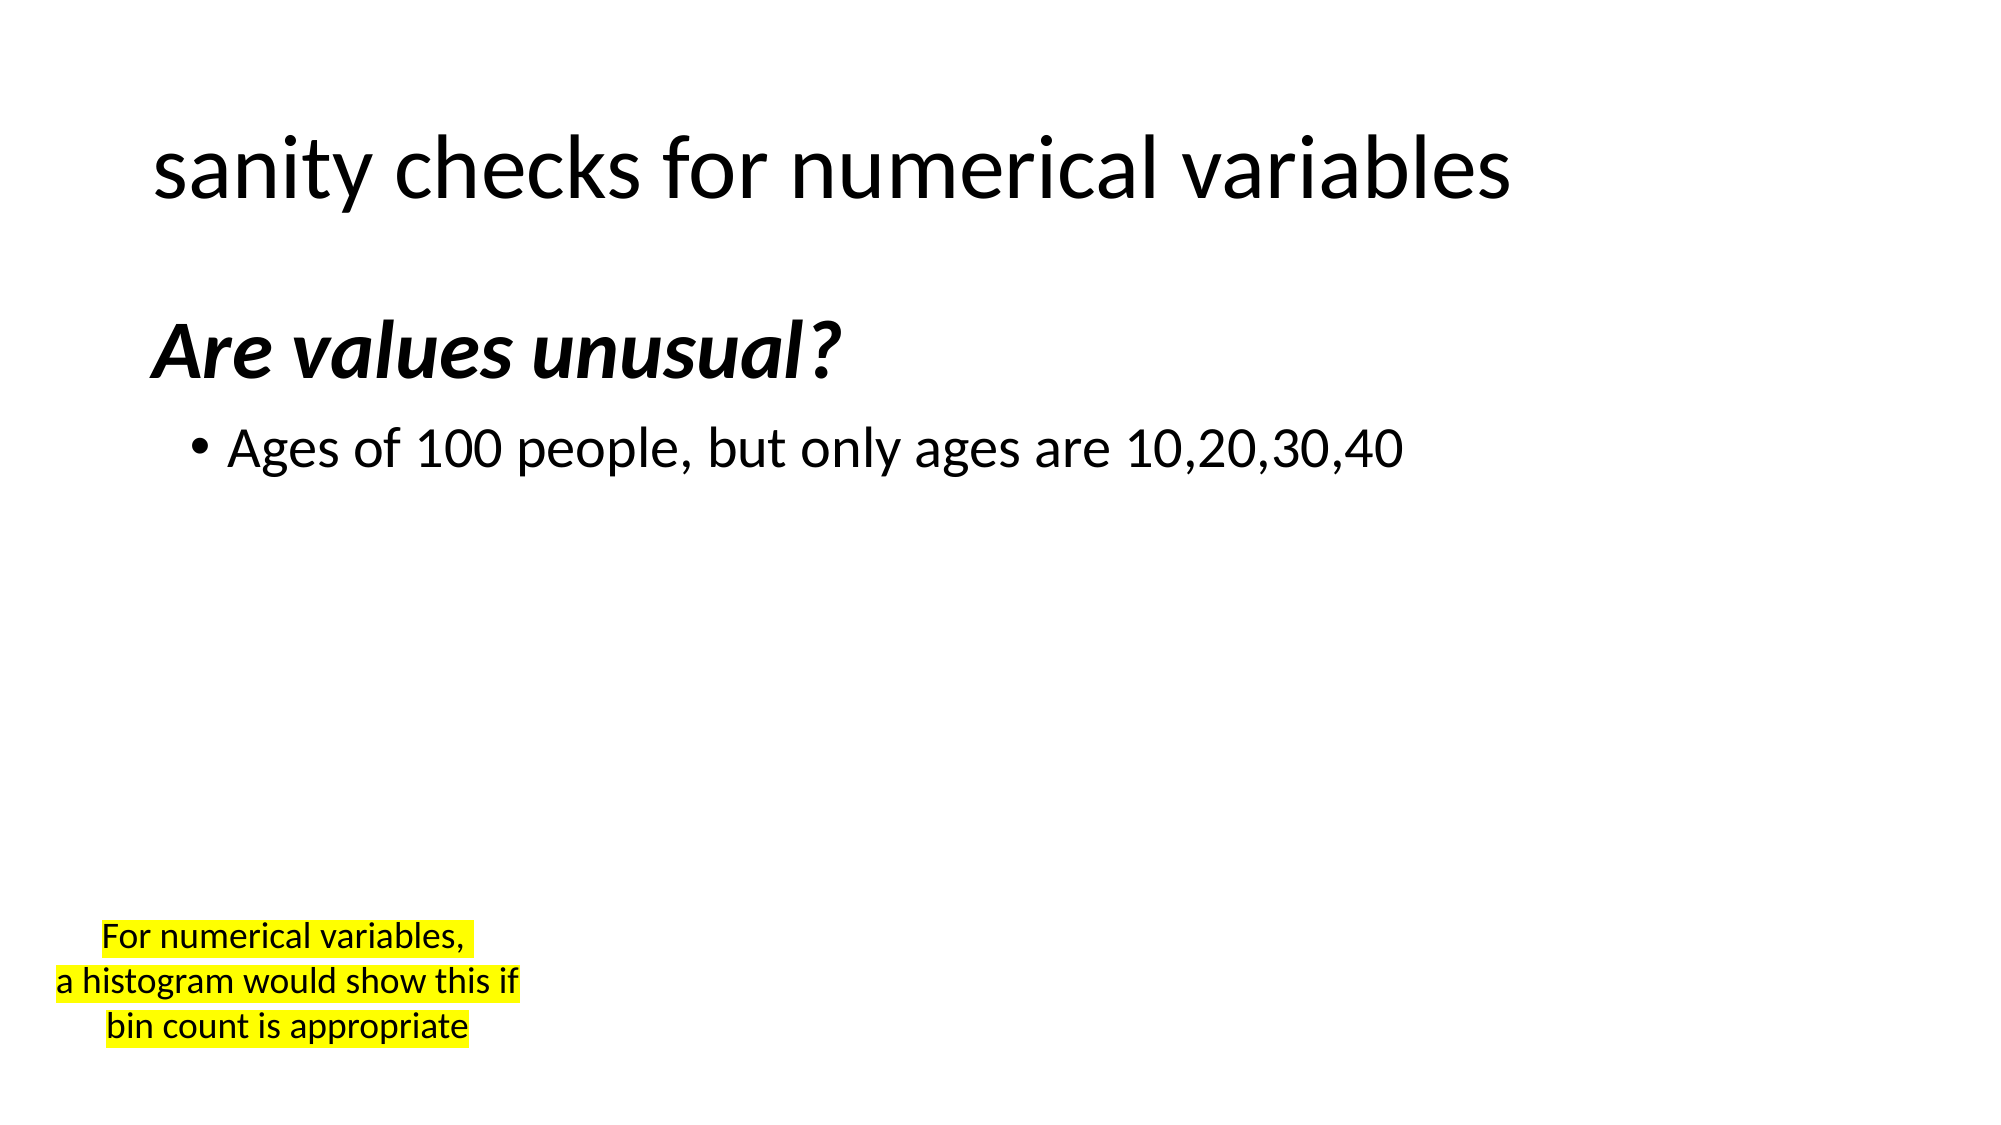

# sanity checks for numerical variables
Are values unusual?
Ages of 100 people, but only ages are 10,20,30,40

For numerical variables,
a histogram would show this if bin count is appropriate